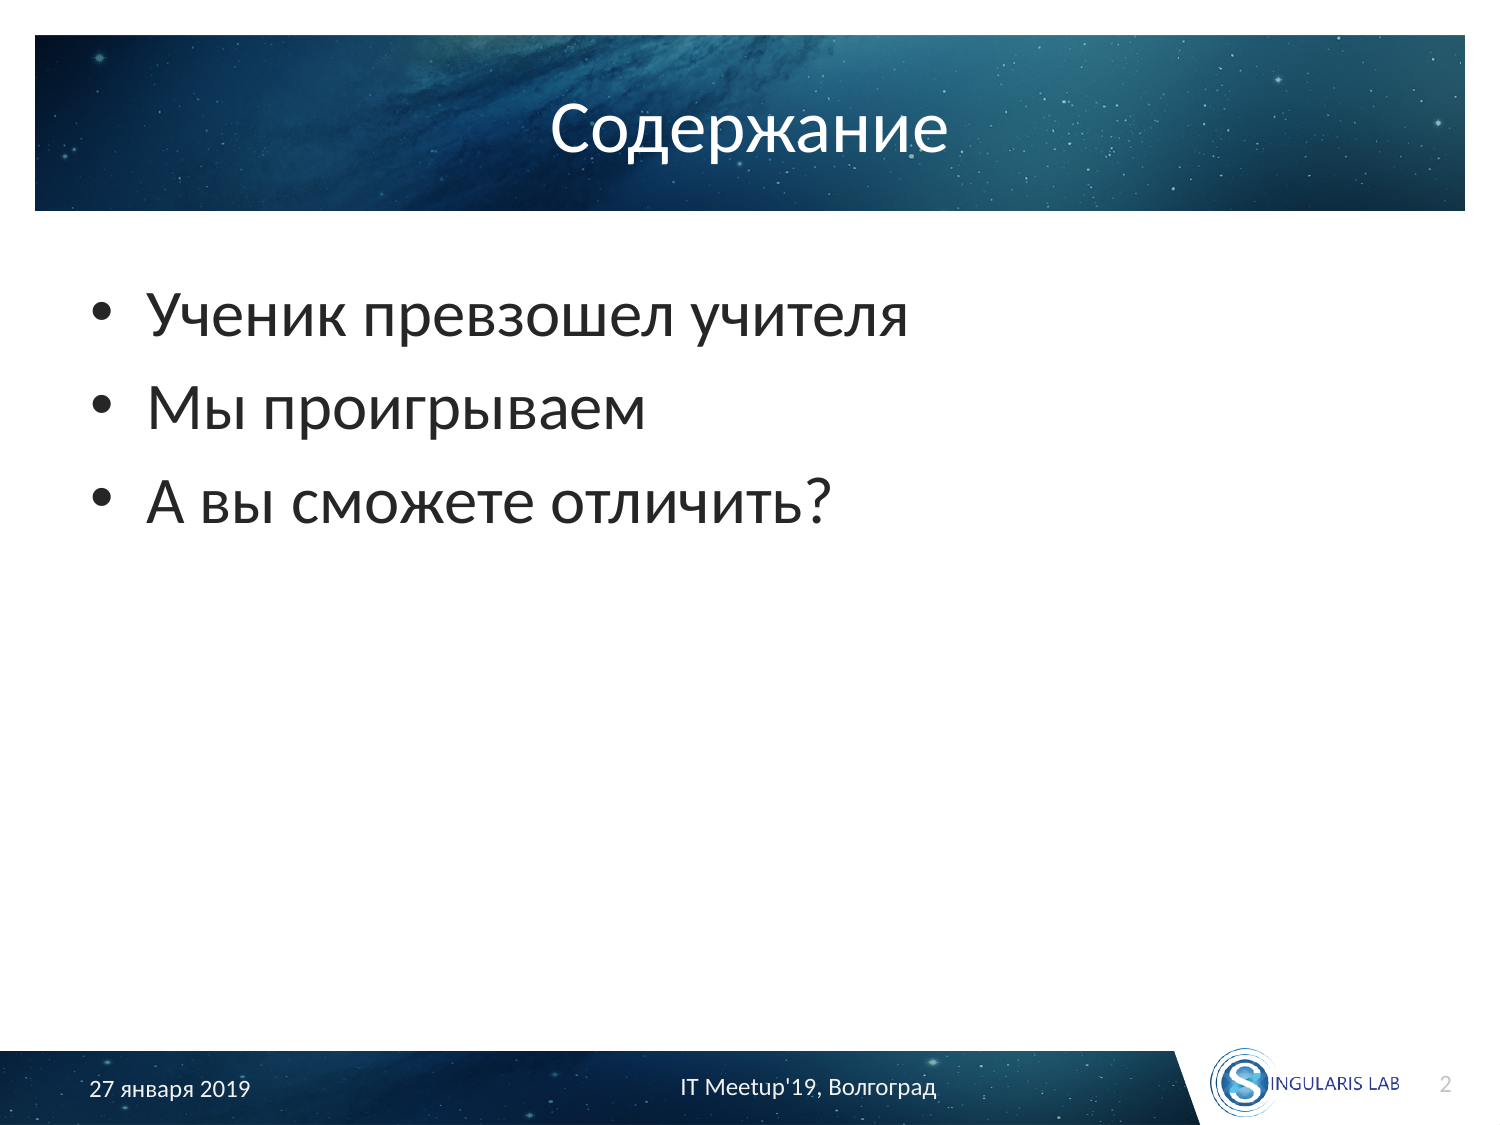

# Содержание
Ученик превзошел учителя
Мы проигрываем
А вы сможете отличить?
2
IT Meetup'19, Волгоград
27 января 2019